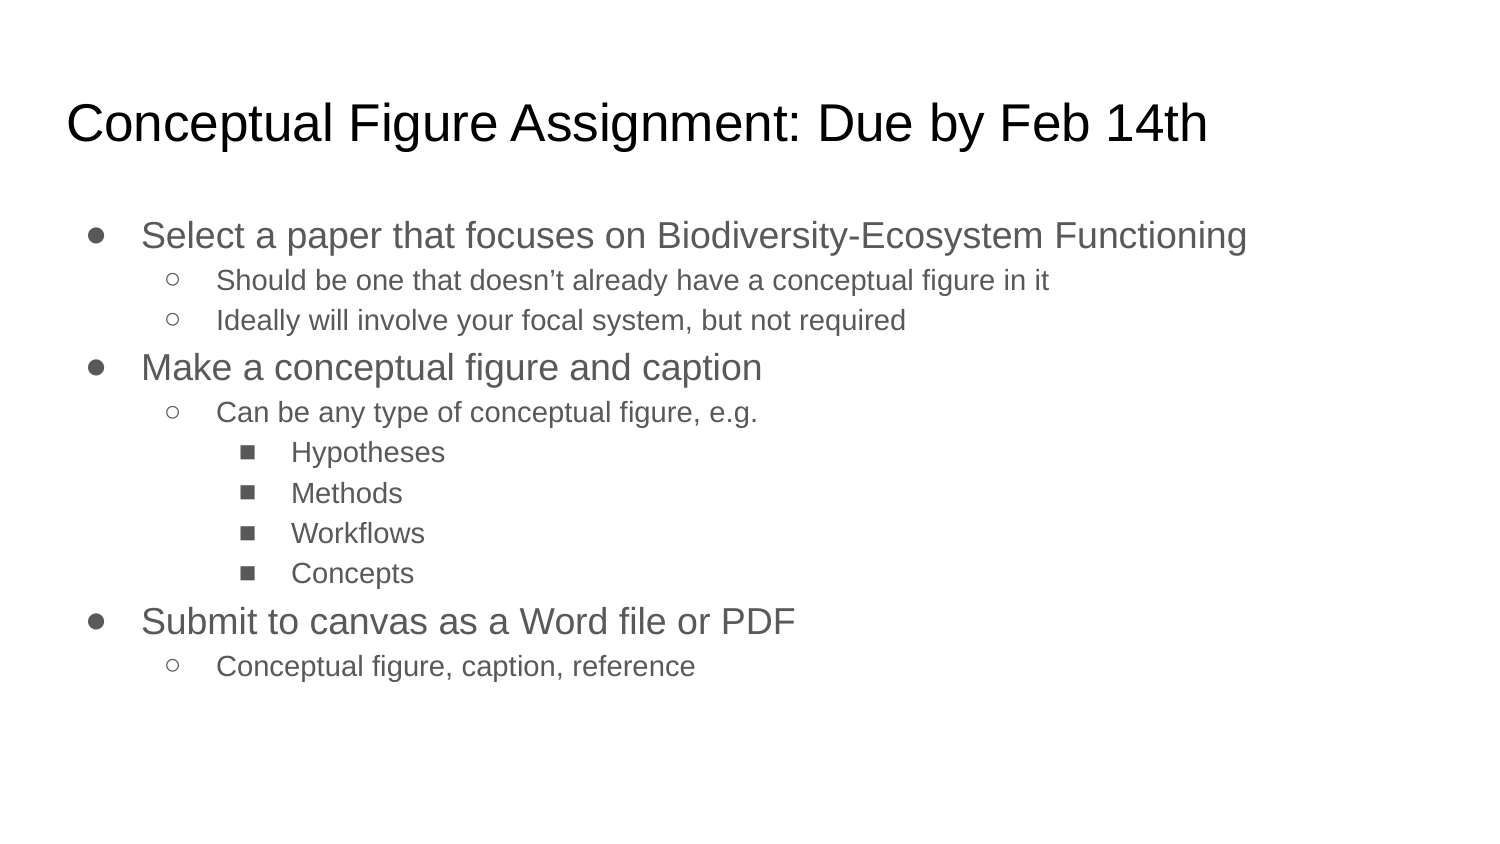

# Conceptual Figure Assignment: Due by Feb 14th
Select a paper that focuses on Biodiversity-Ecosystem Functioning
Should be one that doesn’t already have a conceptual figure in it
Ideally will involve your focal system, but not required
Make a conceptual figure and caption
Can be any type of conceptual figure, e.g.
Hypotheses
Methods
Workflows
Concepts
Submit to canvas as a Word file or PDF
Conceptual figure, caption, reference